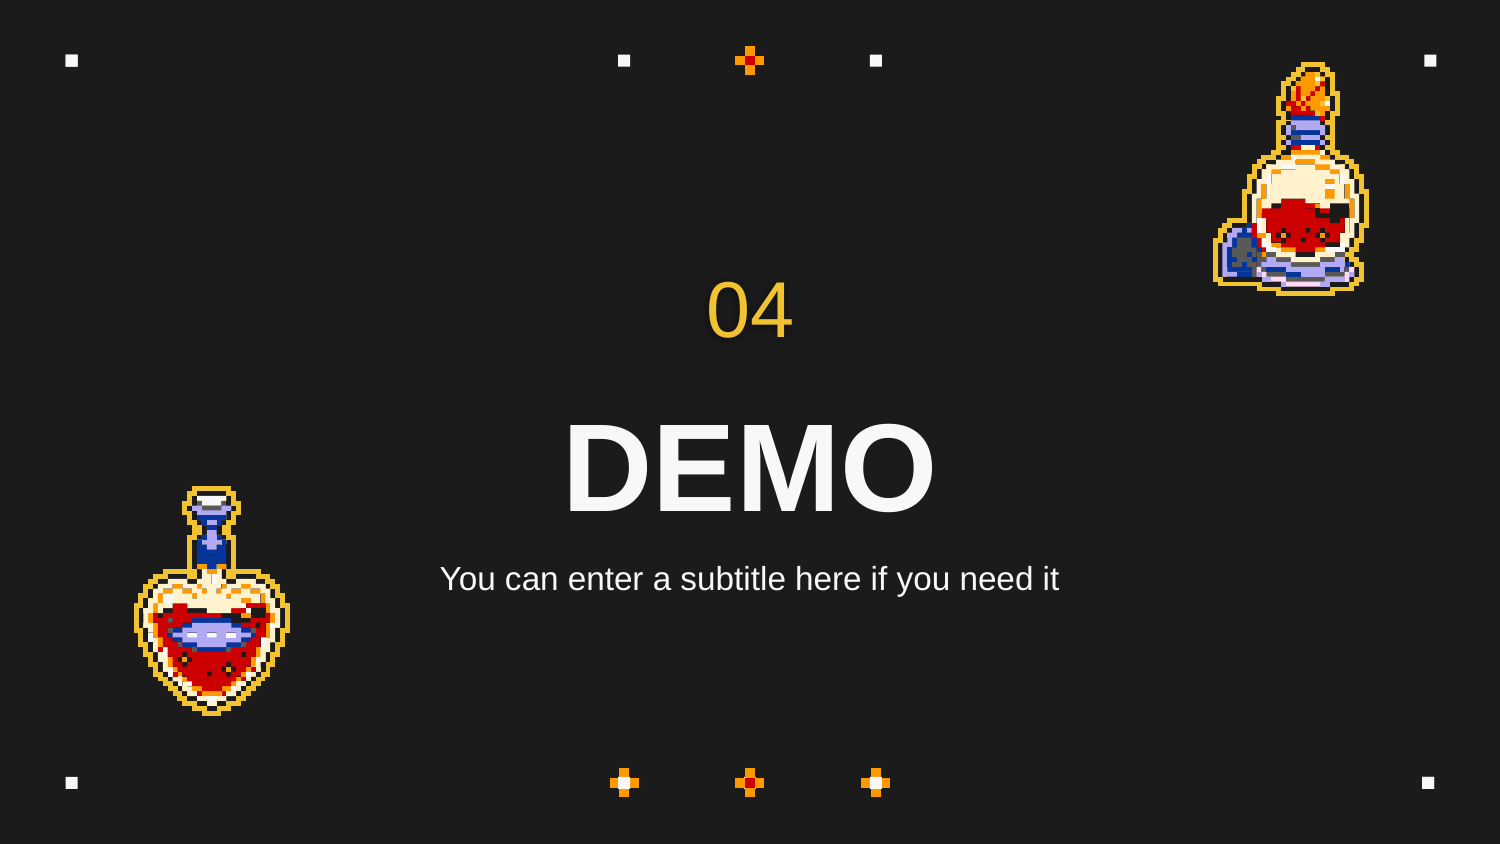

04
# DEMO

You can enter a subtitle here if you need it